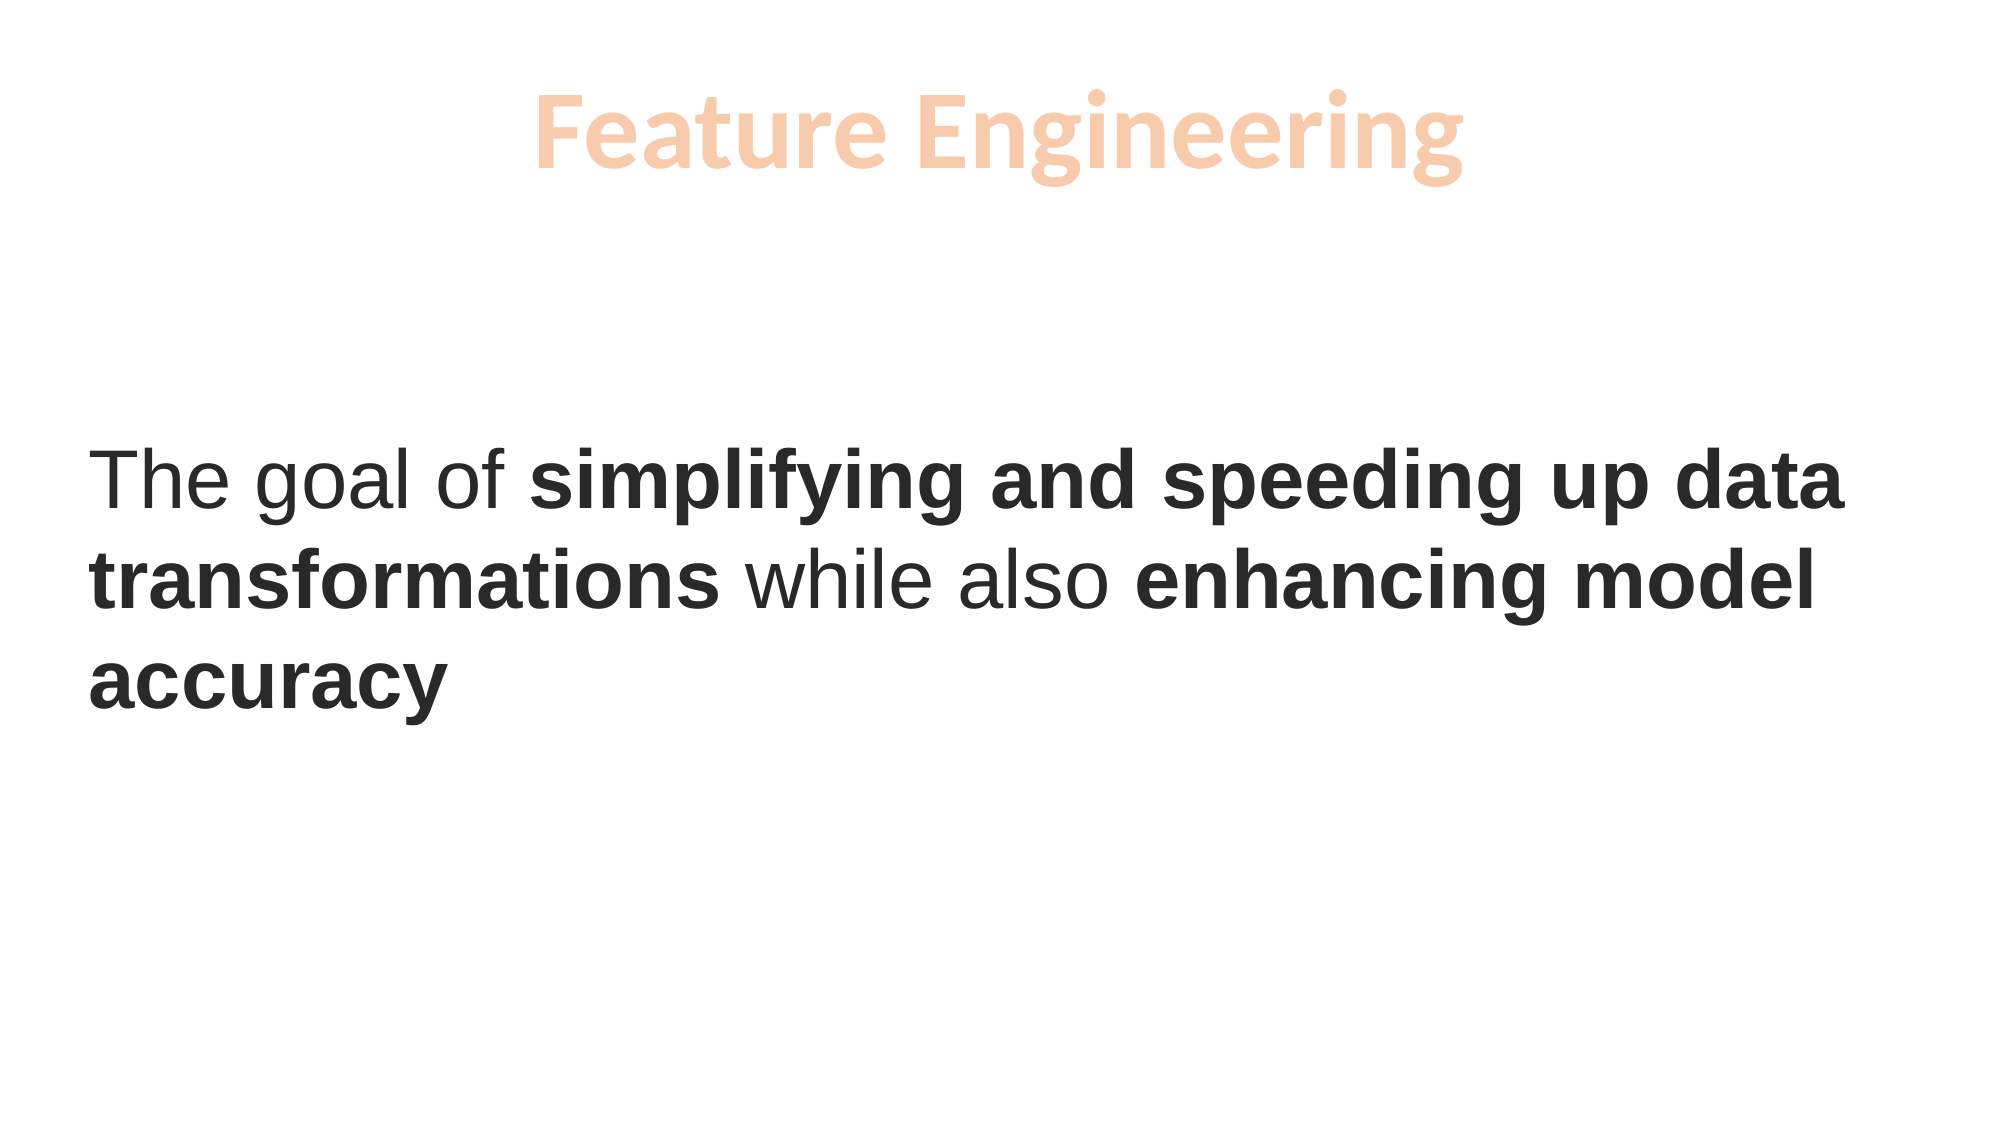

Feature Engineering
The goal of simplifying and speeding up data transformations while also enhancing model accuracy